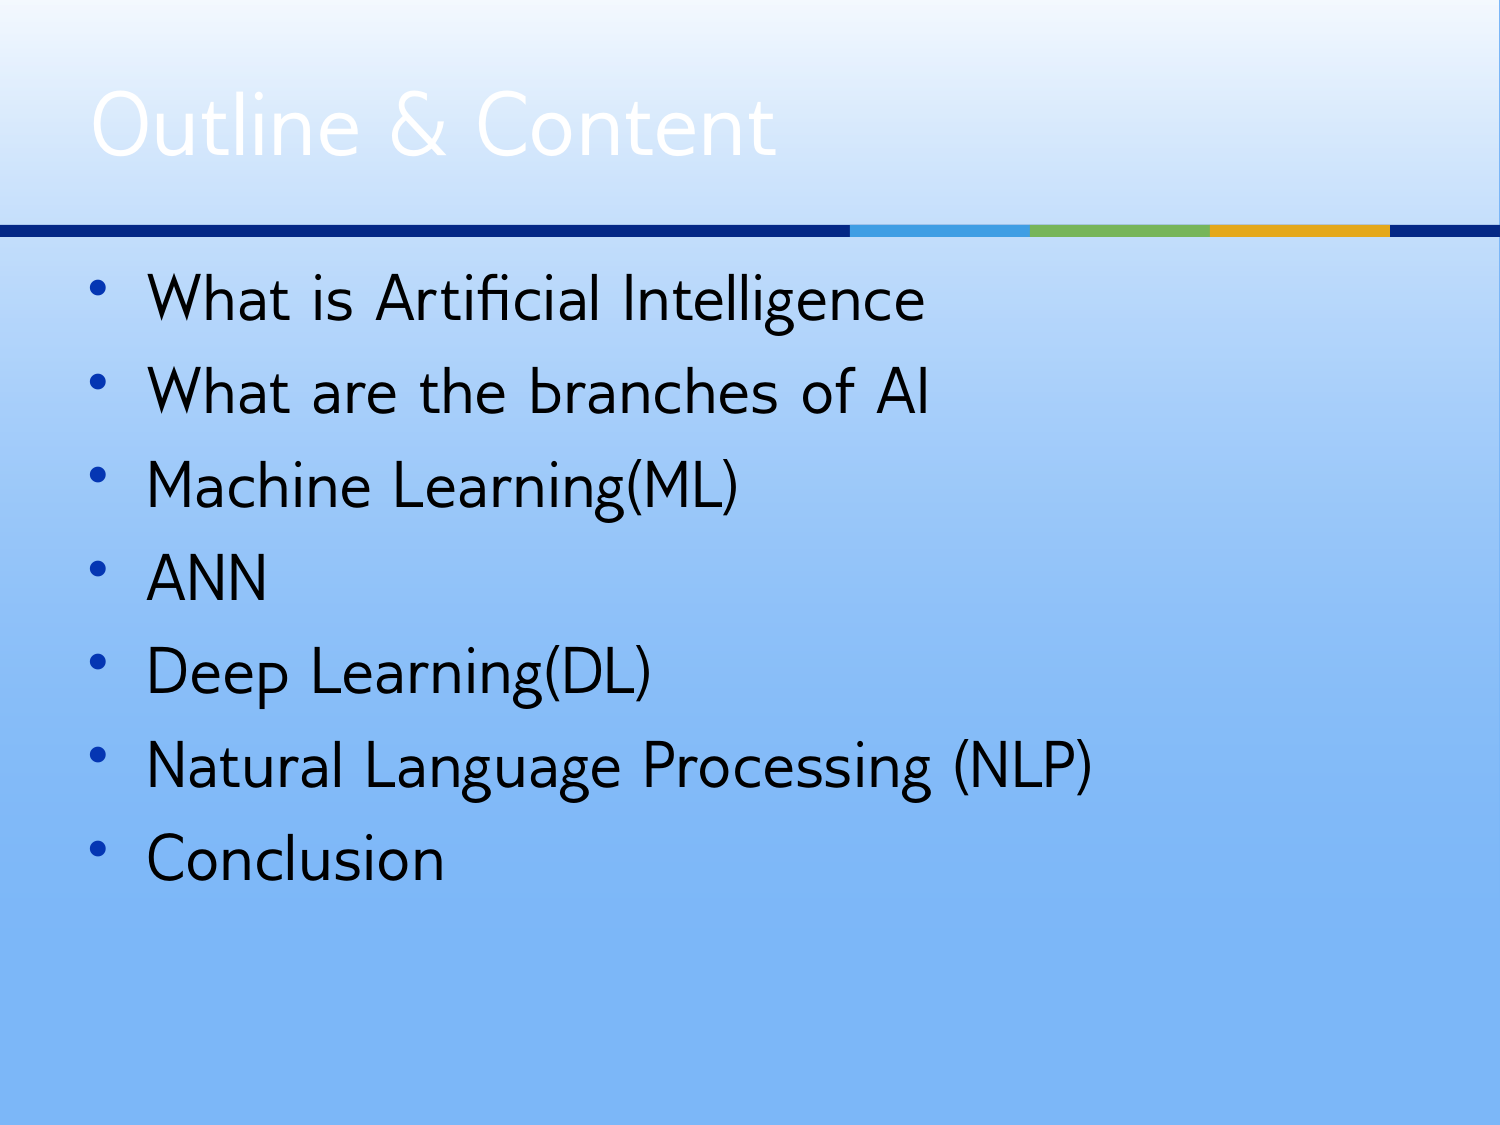

# Outline & Content
What is Artificial Intelligence
What are the branches of AI
Machine Learning(ML)
ANN
Deep Learning(DL)
Natural Language Processing (NLP)
Conclusion